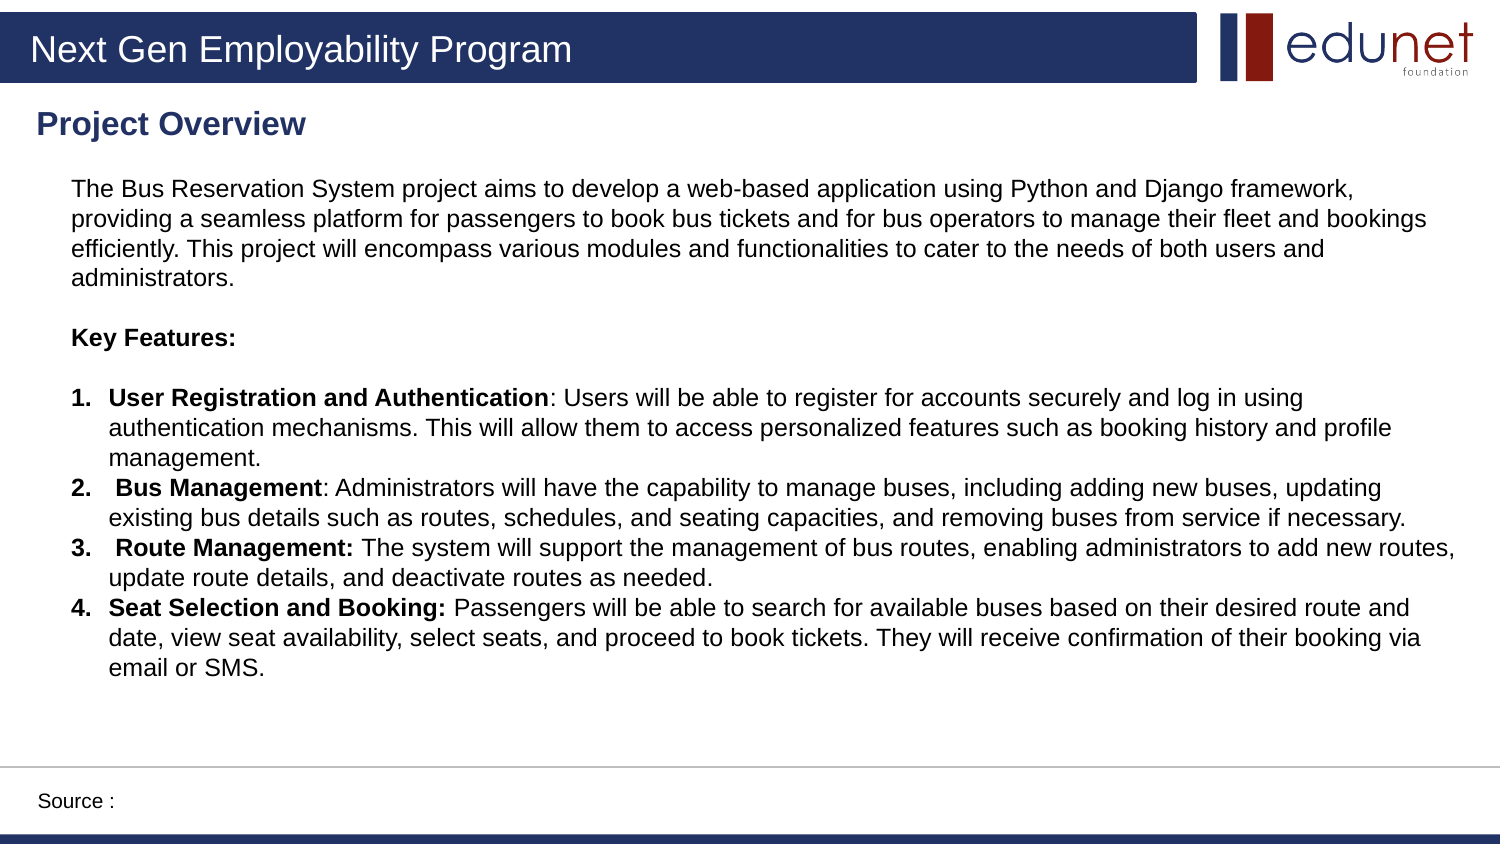

Project Overview
The Bus Reservation System project aims to develop a web-based application using Python and Django framework, providing a seamless platform for passengers to book bus tickets and for bus operators to manage their fleet and bookings efficiently. This project will encompass various modules and functionalities to cater to the needs of both users and administrators.

Key Features:

User Registration and Authentication: Users will be able to register for accounts securely and log in using authentication mechanisms. This will allow them to access personalized features such as booking history and profile management.
 Bus Management: Administrators will have the capability to manage buses, including adding new buses, updating existing bus details such as routes, schedules, and seating capacities, and removing buses from service if necessary.
 Route Management: The system will support the management of bus routes, enabling administrators to add new routes, update route details, and deactivate routes as needed.
Seat Selection and Booking: Passengers will be able to search for available buses based on their desired route and date, view seat availability, select seats, and proceed to book tickets. They will receive confirmation of their booking via email or SMS.
Source :